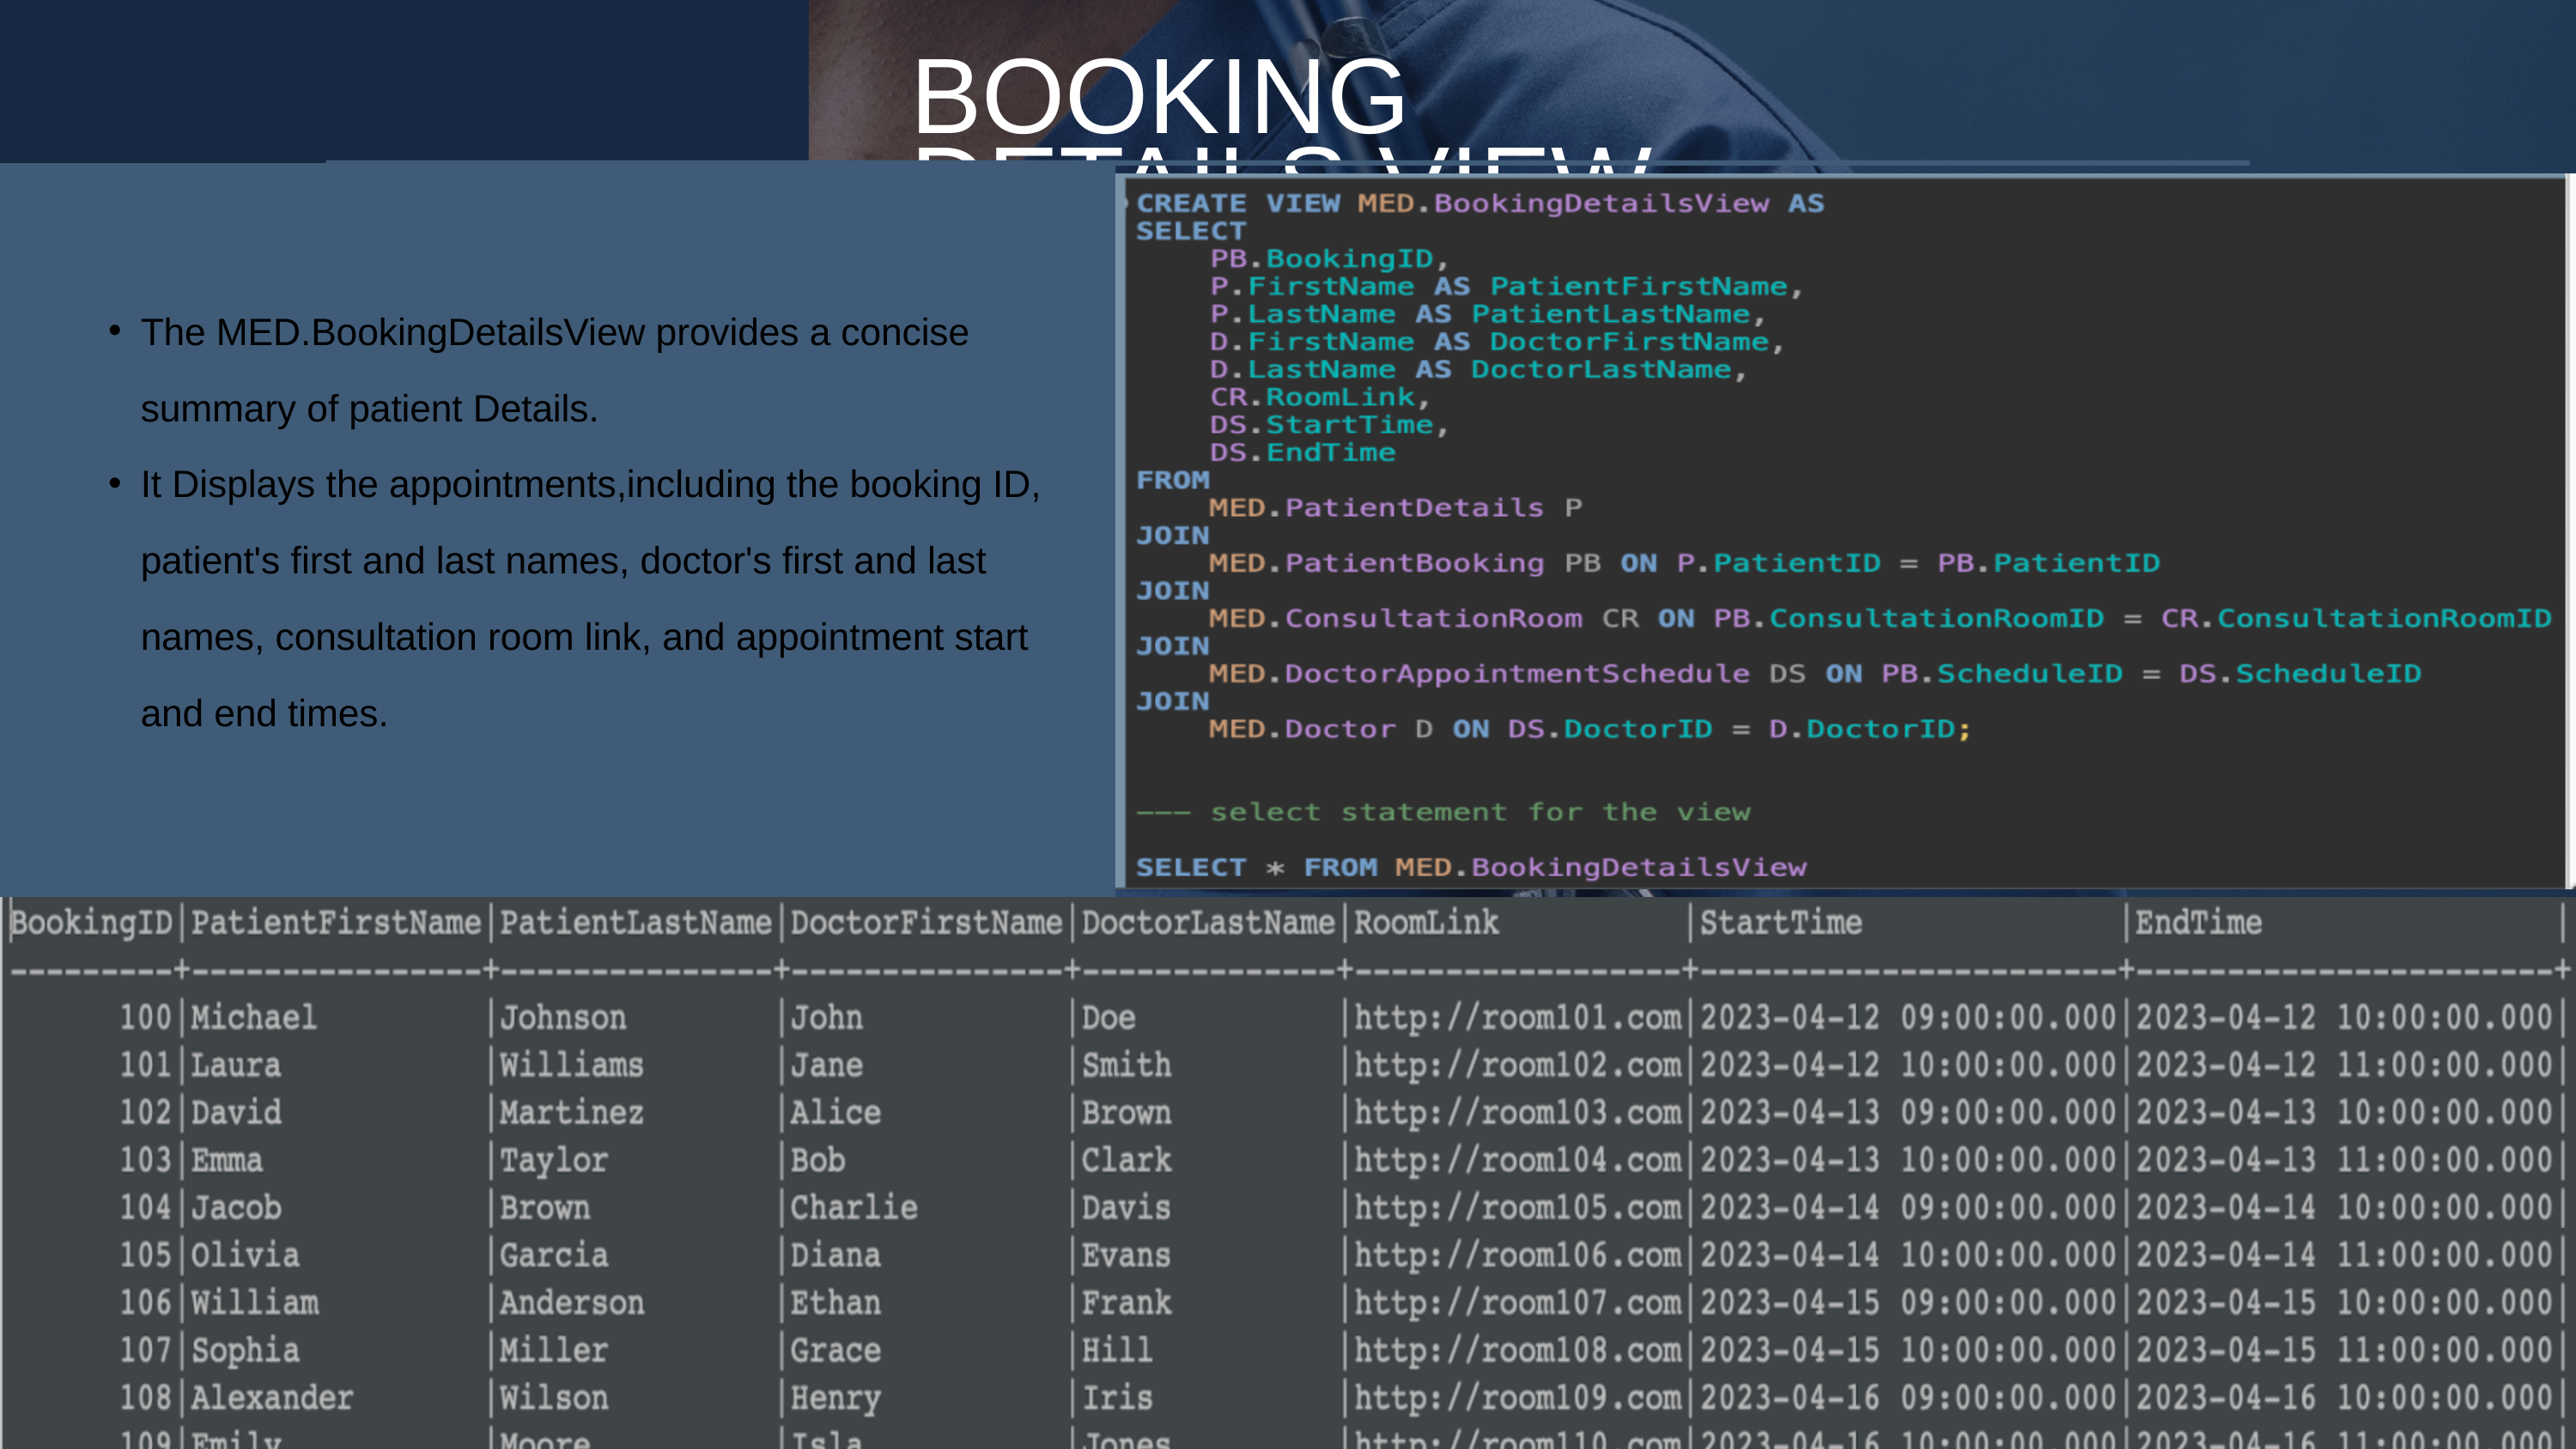

BOOKING DETAILS VIEW

The MED.BookingDetailsView provides a concise summary of patient Details.
It Displays the appointments,including the booking ID, patient's first and last names, doctor's first and last names, consultation room link, and appointment start and end times.